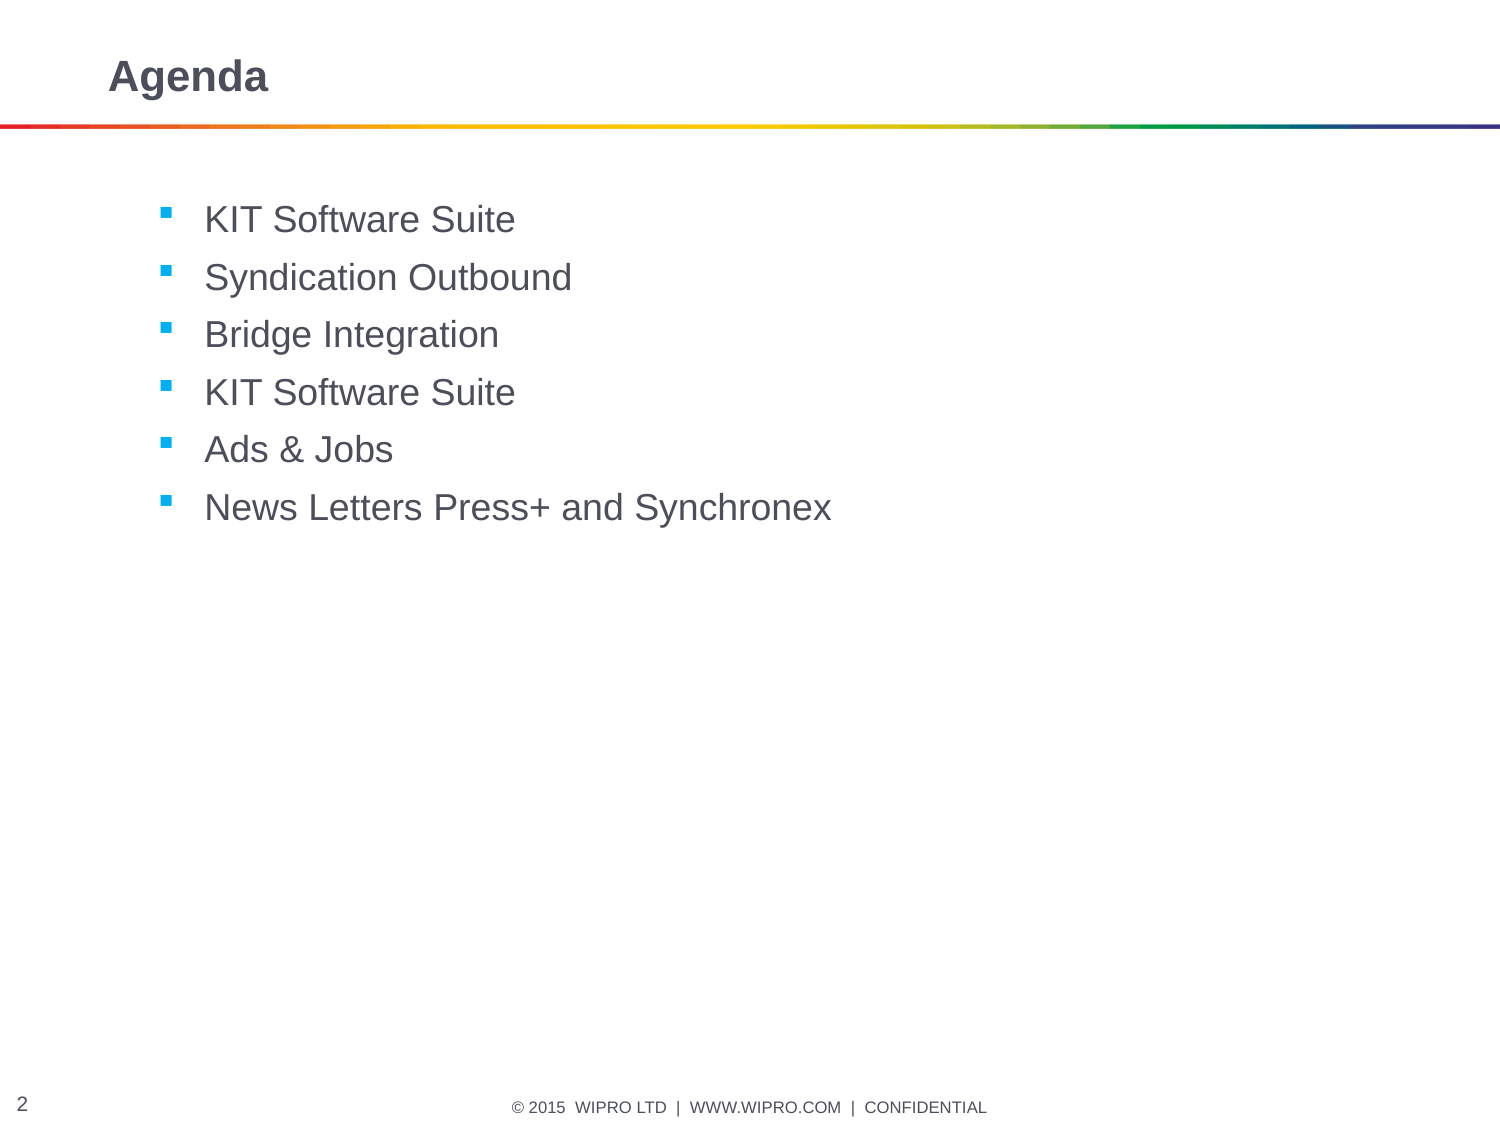

# Agenda
KIT Software Suite
Syndication Outbound
Bridge Integration
KIT Software Suite
Ads & Jobs
News Letters Press+ and Synchronex